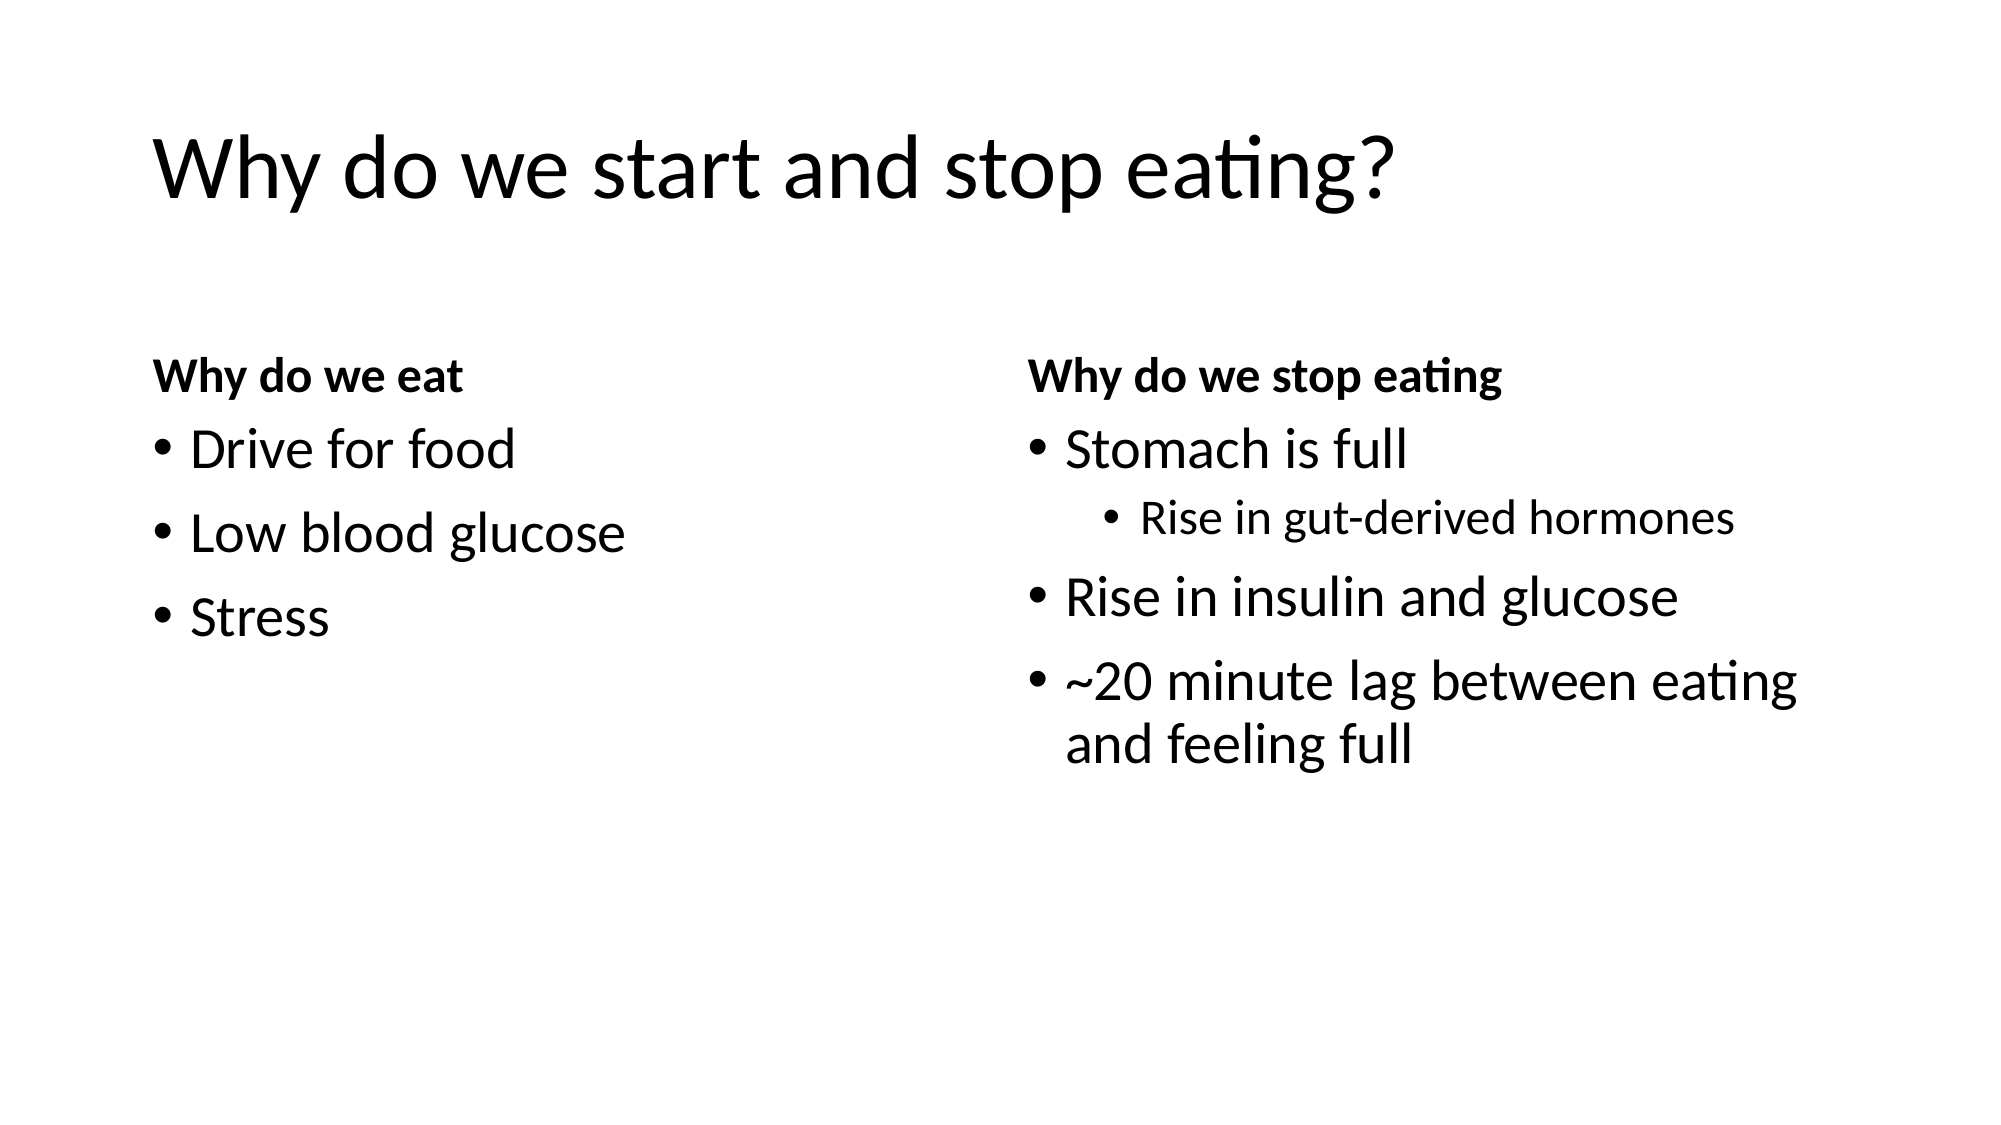

# Why do we start and stop eating?
Why do we eat
Why do we stop eating
Drive for food
Low blood glucose
Stress
Stomach is full
Rise in gut-derived hormones
Rise in insulin and glucose
~20 minute lag between eating and feeling full